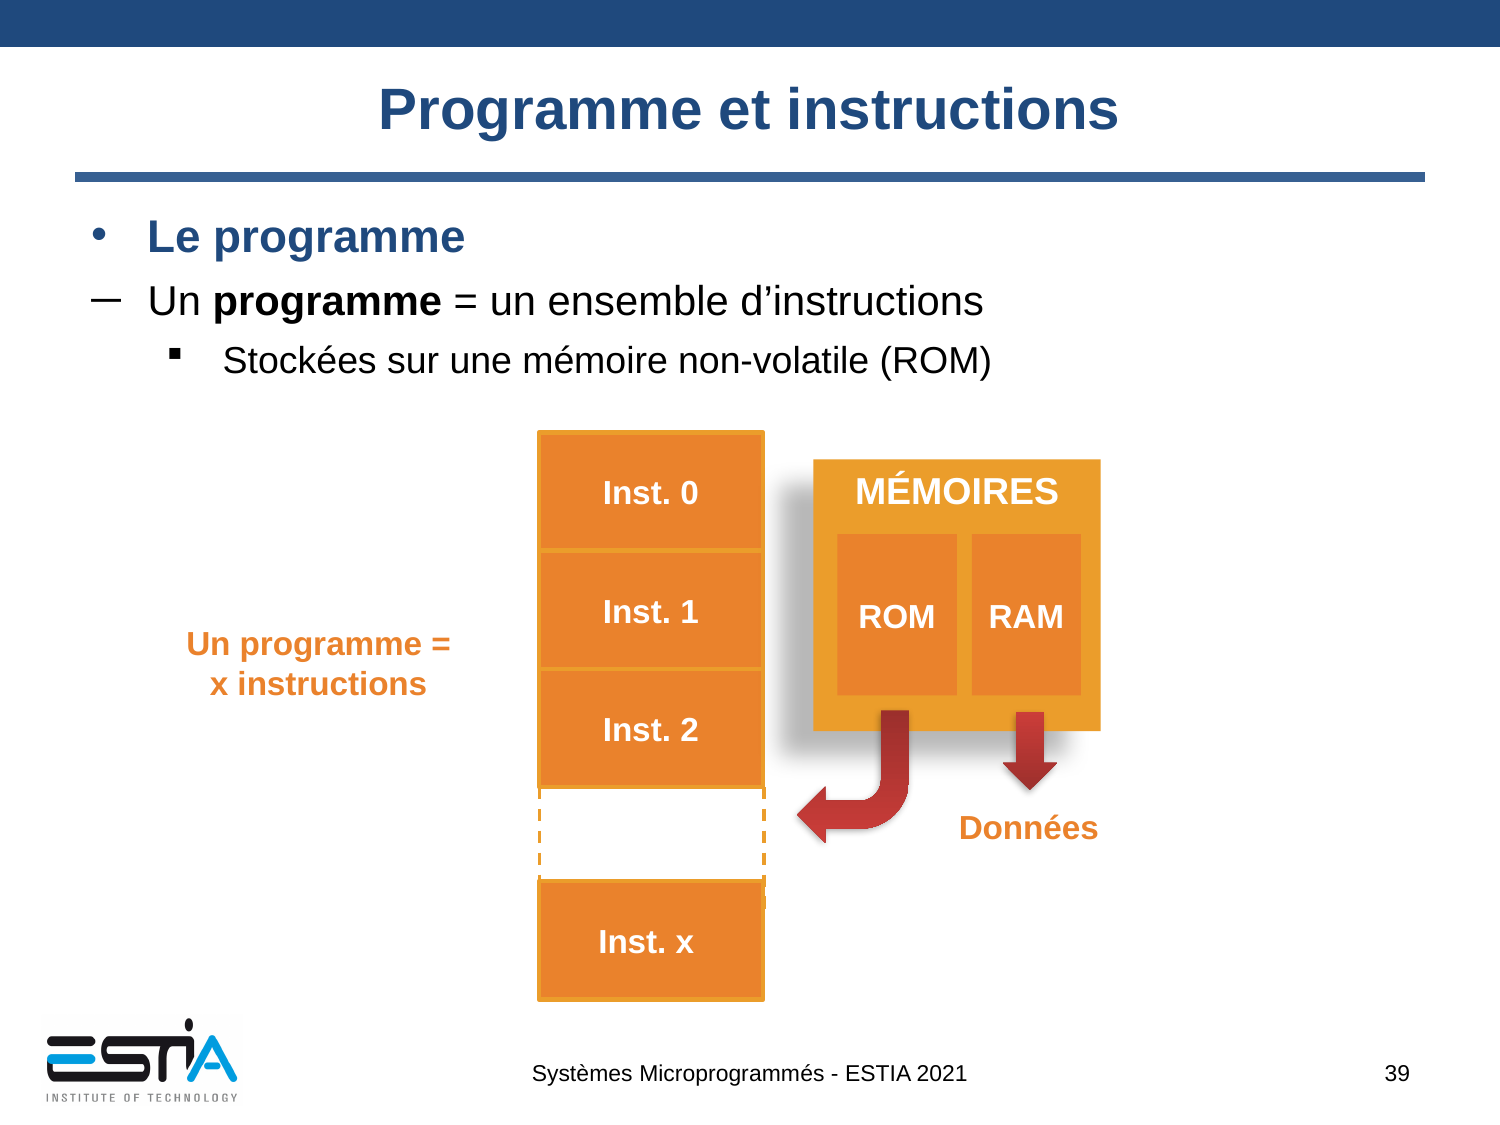

# Programme et instructions
Le programme
Un programme = un ensemble d’instructions
Stockées sur une mémoire non-volatile (ROM)

Inst. 0
MÉMOIRES
ROM
RAM
Inst. 1
Un programme =
x instructions
Inst. 2

Données
Inst. x
Systèmes Microprogrammés - ESTIA 2021
39